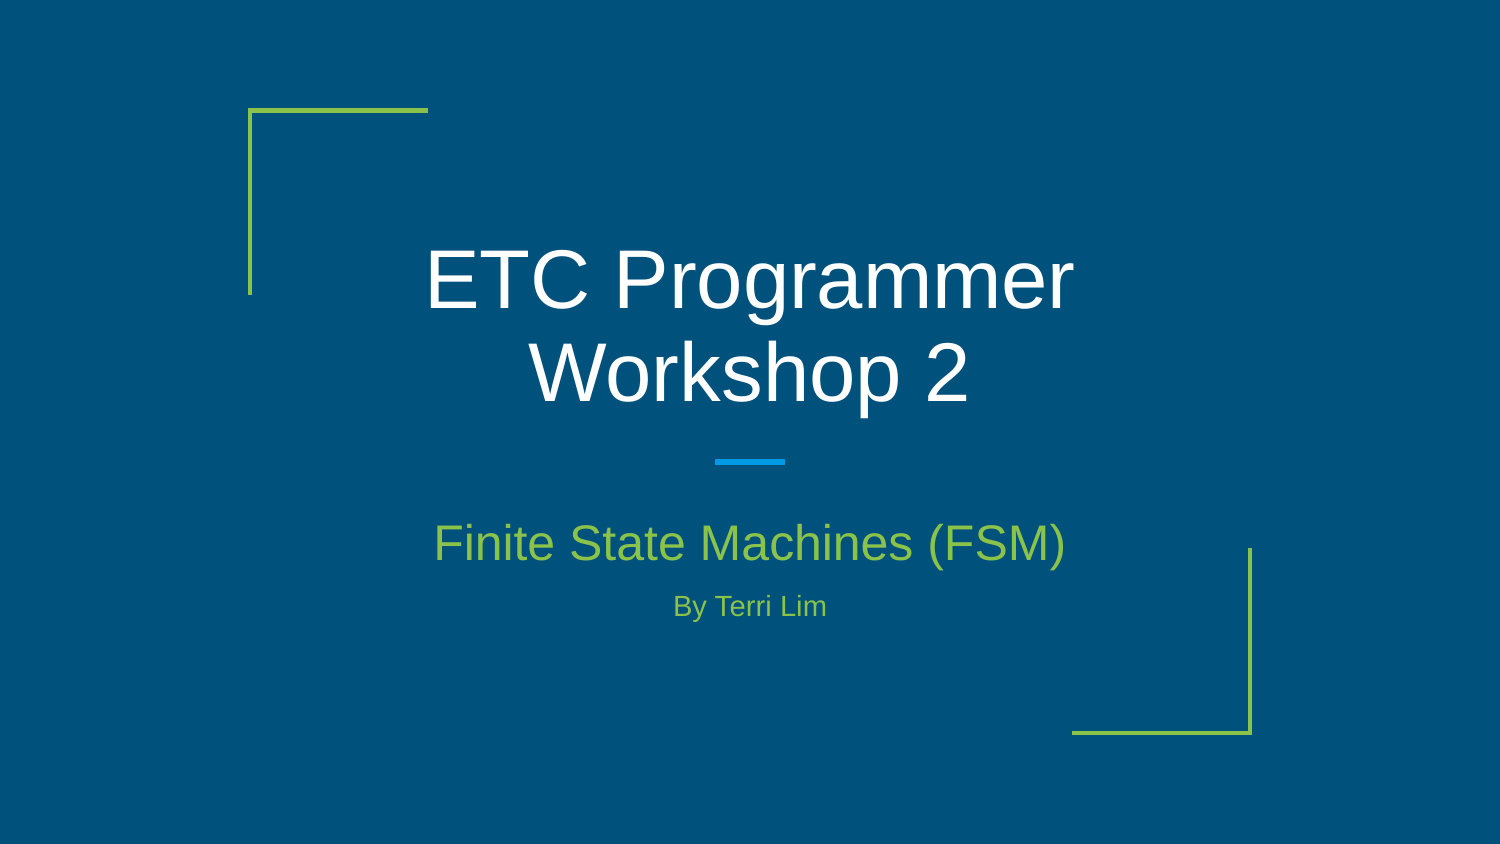

# ETC Programmer Workshop 2
Finite State Machines (FSM)
By Terri Lim